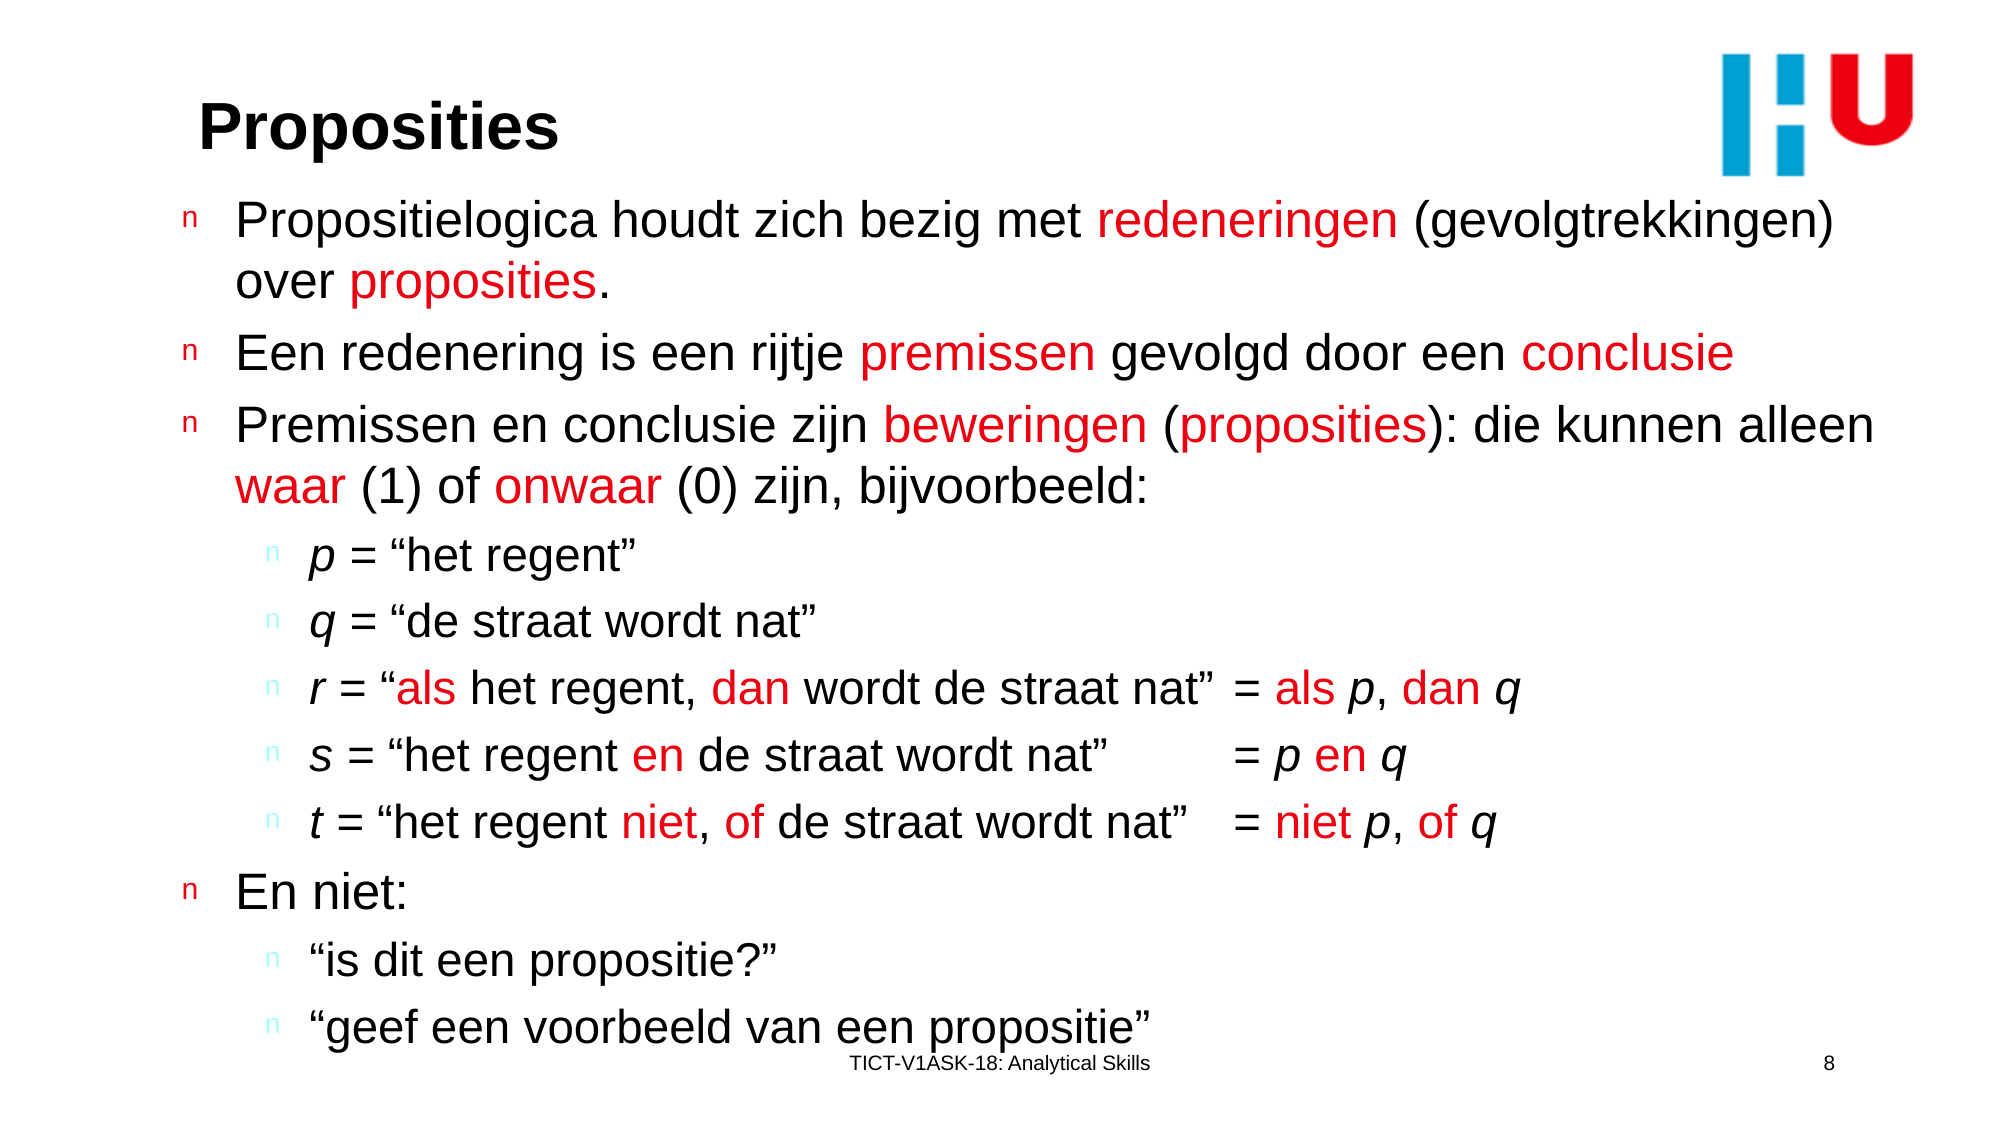

# Proposities
Propositielogica houdt zich bezig met redeneringen (gevolgtrekkingen) over proposities.
Een redenering is een rijtje premissen gevolgd door een conclusie
Premissen en conclusie zijn beweringen (proposities): die kunnen alleen waar (1) of onwaar (0) zijn, bijvoorbeeld:
p = “het regent”
q = “de straat wordt nat”
r = “als het regent, dan wordt de straat nat” 	= als p, dan q
s = “het regent en de straat wordt nat” 		= p en q
t = “het regent niet, of de straat wordt nat” 	= niet p, of q
En niet:
“is dit een propositie?”
“geef een voorbeeld van een propositie”
TICT-V1ASK-18: Analytical Skills
8